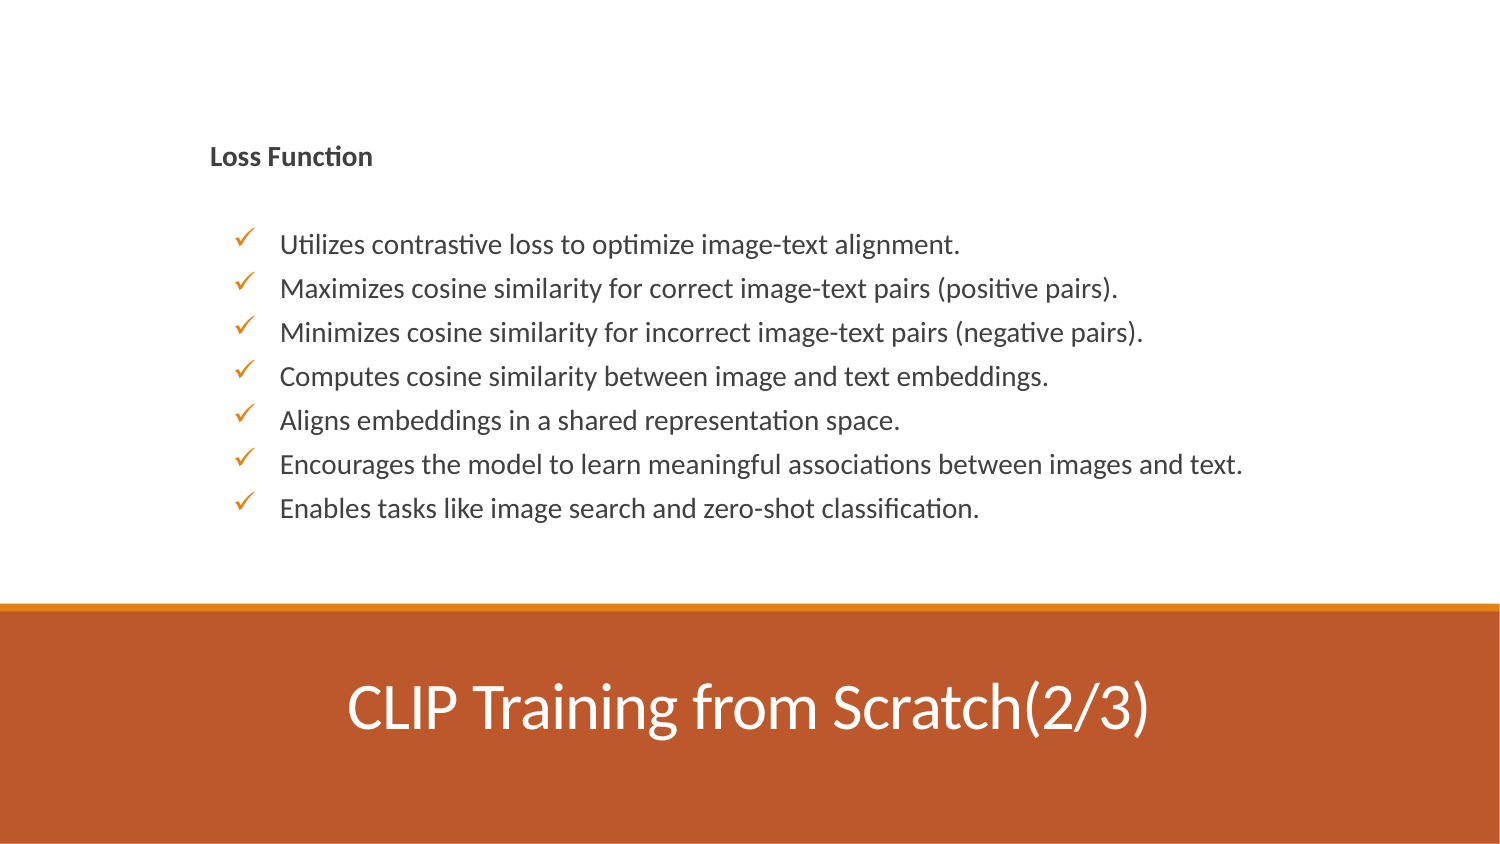

Loss Function

Utilizes contrastive loss to optimize image-text alignment.
Maximizes cosine similarity for correct image-text pairs (positive pairs).
Minimizes cosine similarity for incorrect image-text pairs (negative pairs).
Computes cosine similarity between image and text embeddings.
Aligns embeddings in a shared representation space.
Encourages the model to learn meaningful associations between images and text.
Enables tasks like image search and zero-shot classification.

# CLIP Training from Scratch(2/3)